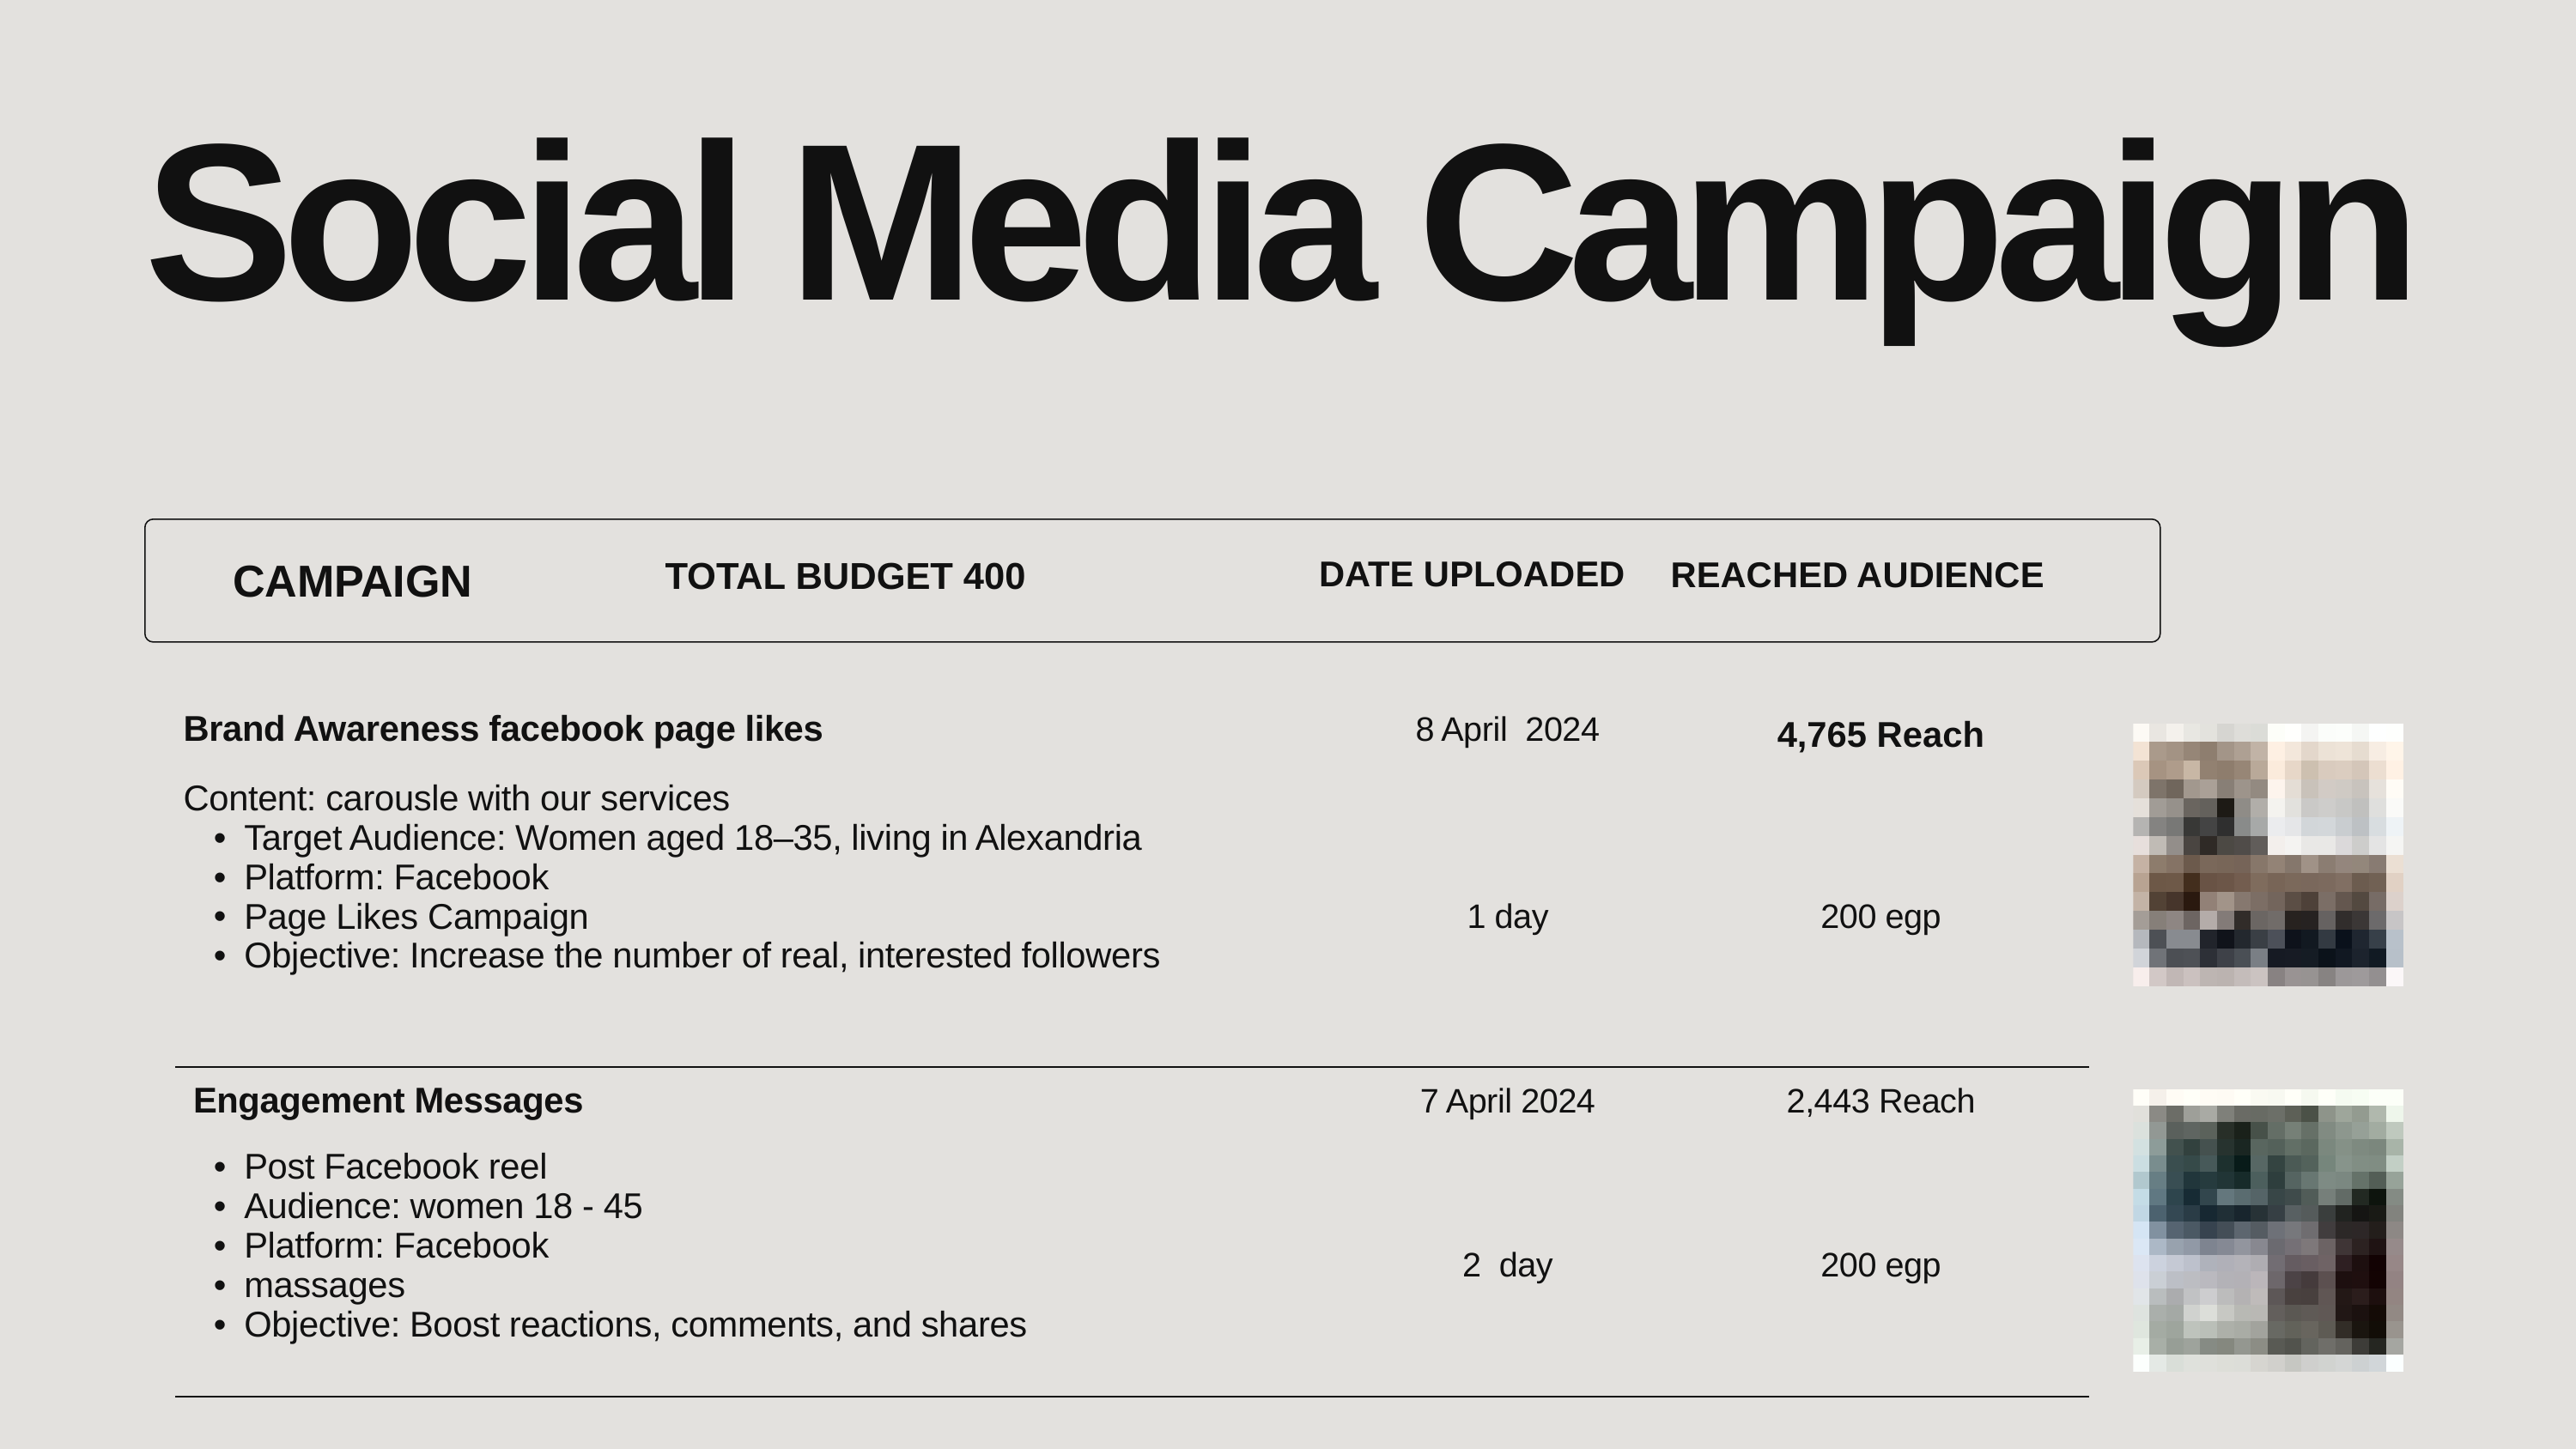

Social Media Campaign

DATE UPLOADED
REACHED AUDIENCE
TOTAL BUDGET 400
CAMPAIGN
| Brand Awareness facebook page likes | 8 April 2024 | 4,765 Reach |
| --- | --- | --- |
| Content: carousle with our services Target Audience: Women aged 18–35, living in Alexandria Platform: Facebook Page Likes Campaign Objective: Increase the number of real, interested followers | 1 day | 200 egp |
| Engagement Messages | 7 April 2024 | 2,443 Reach |
| Post Facebook reel Audience: women 18 - 45 Platform: Facebook massages Objective: Boost reactions, comments, and shares | 2 day | 200 egp |